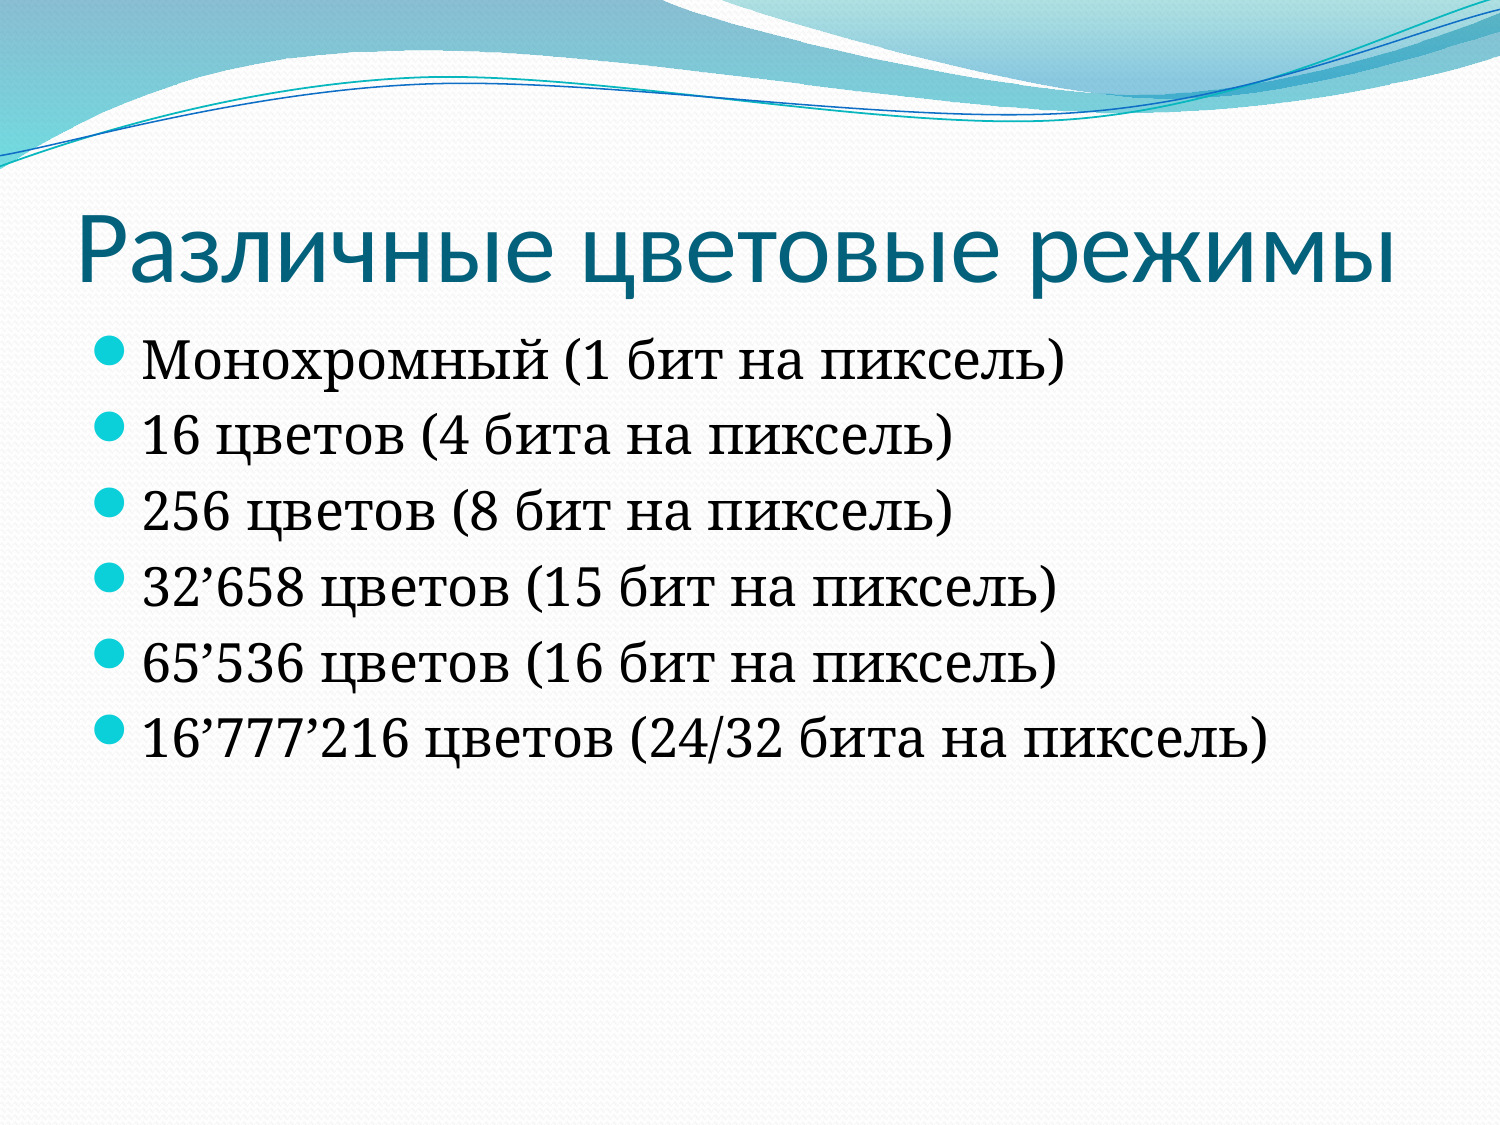

# Различные цветовые режимы
Монохромный (1 бит на пиксель)
16 цветов (4 бита на пиксель)
256 цветов (8 бит на пиксель)
32’658 цветов (15 бит на пиксель)
65’536 цветов (16 бит на пиксель)
16’777’216 цветов (24/32 бита на пиксель)